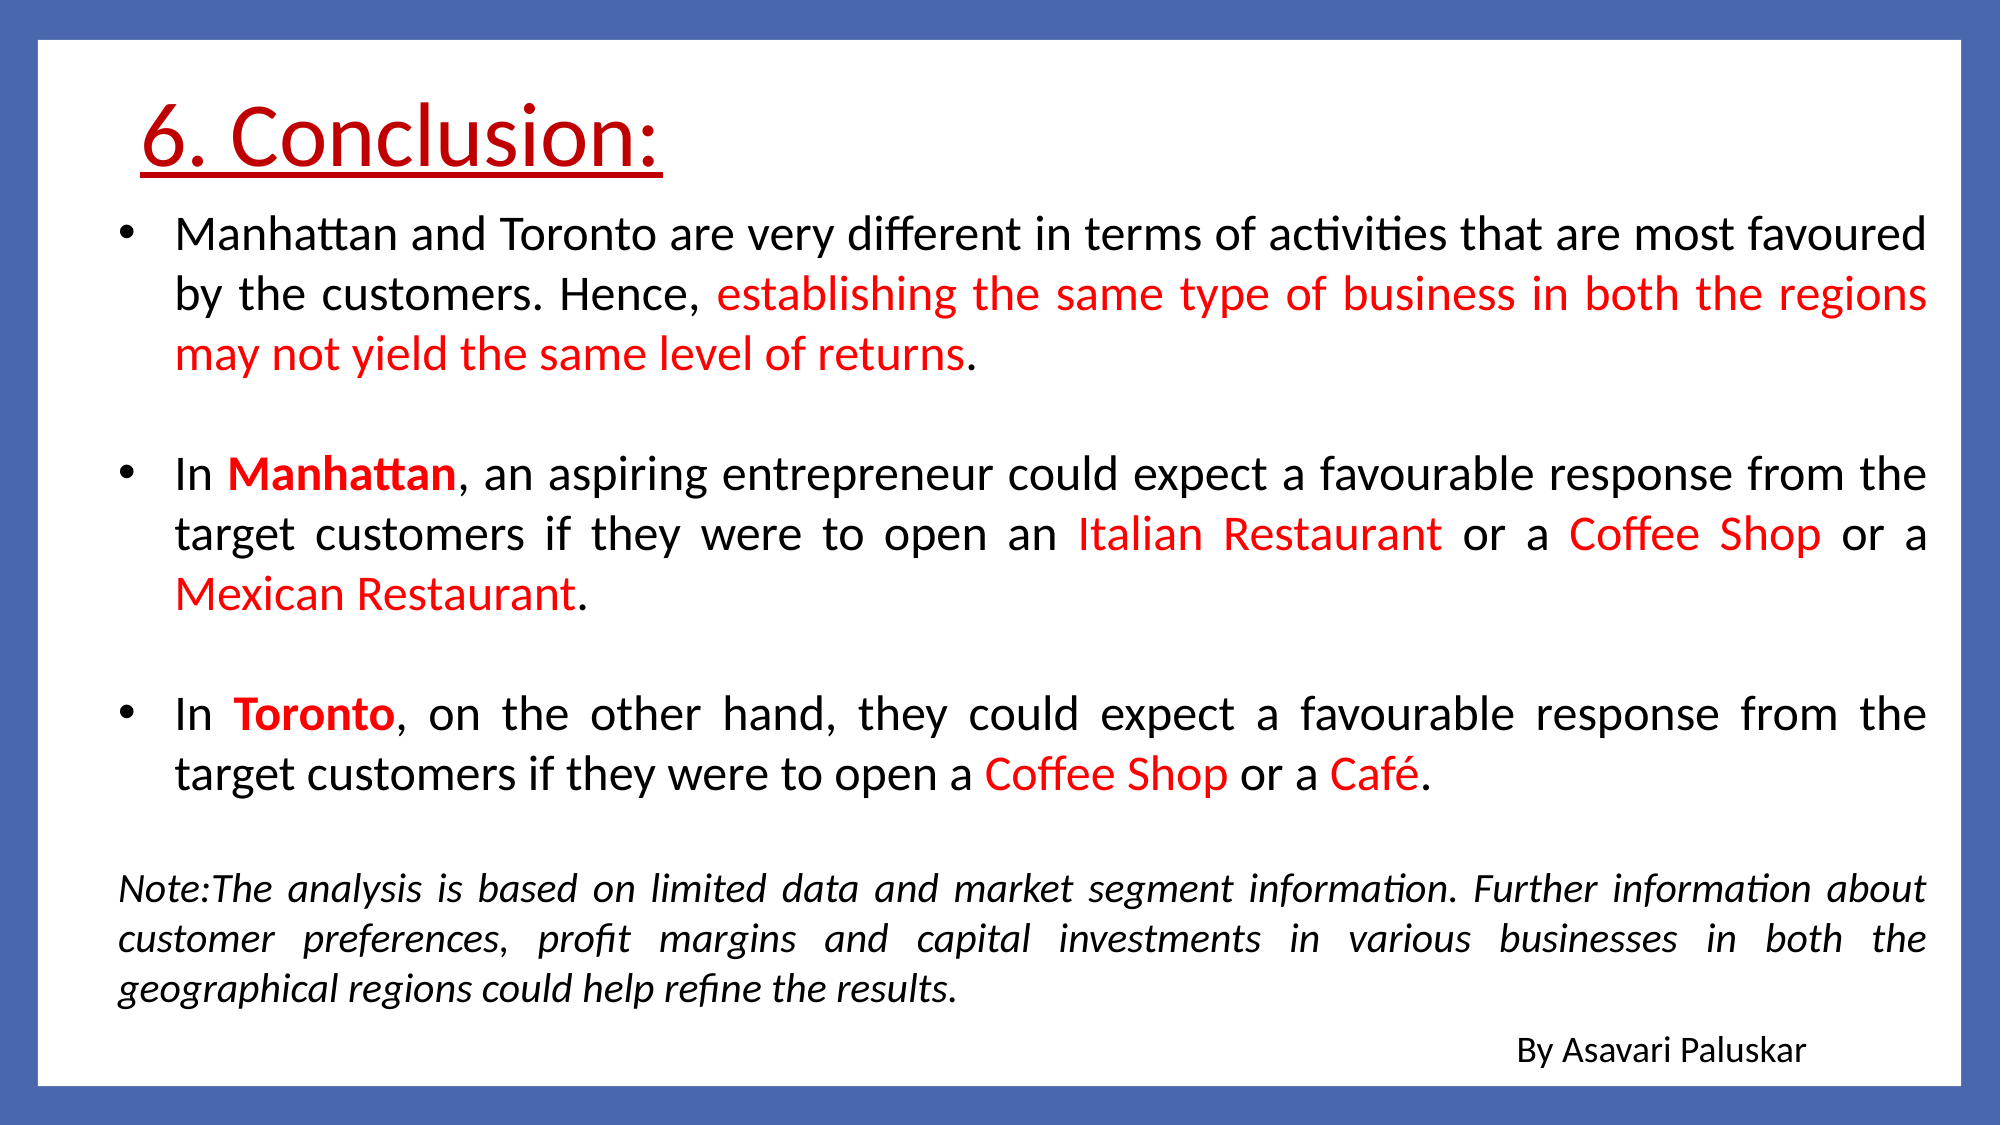

6. Conclusion:
Manhattan and Toronto are very different in terms of activities that are most favoured by the customers. Hence, establishing the same type of business in both the regions may not yield the same level of returns.

In Manhattan, an aspiring entrepreneur could expect a favourable response from the target customers if they were to open an Italian Restaurant or a Coffee Shop or a Mexican Restaurant.

In Toronto, on the other hand, they could expect a favourable response from the target customers if they were to open a Coffee Shop or a Café.

Note:The analysis is based on limited data and market segment information. Further information about customer preferences, profit margins and capital investments in various businesses in both the geographical regions could help refine the results.
By Asavari Paluskar